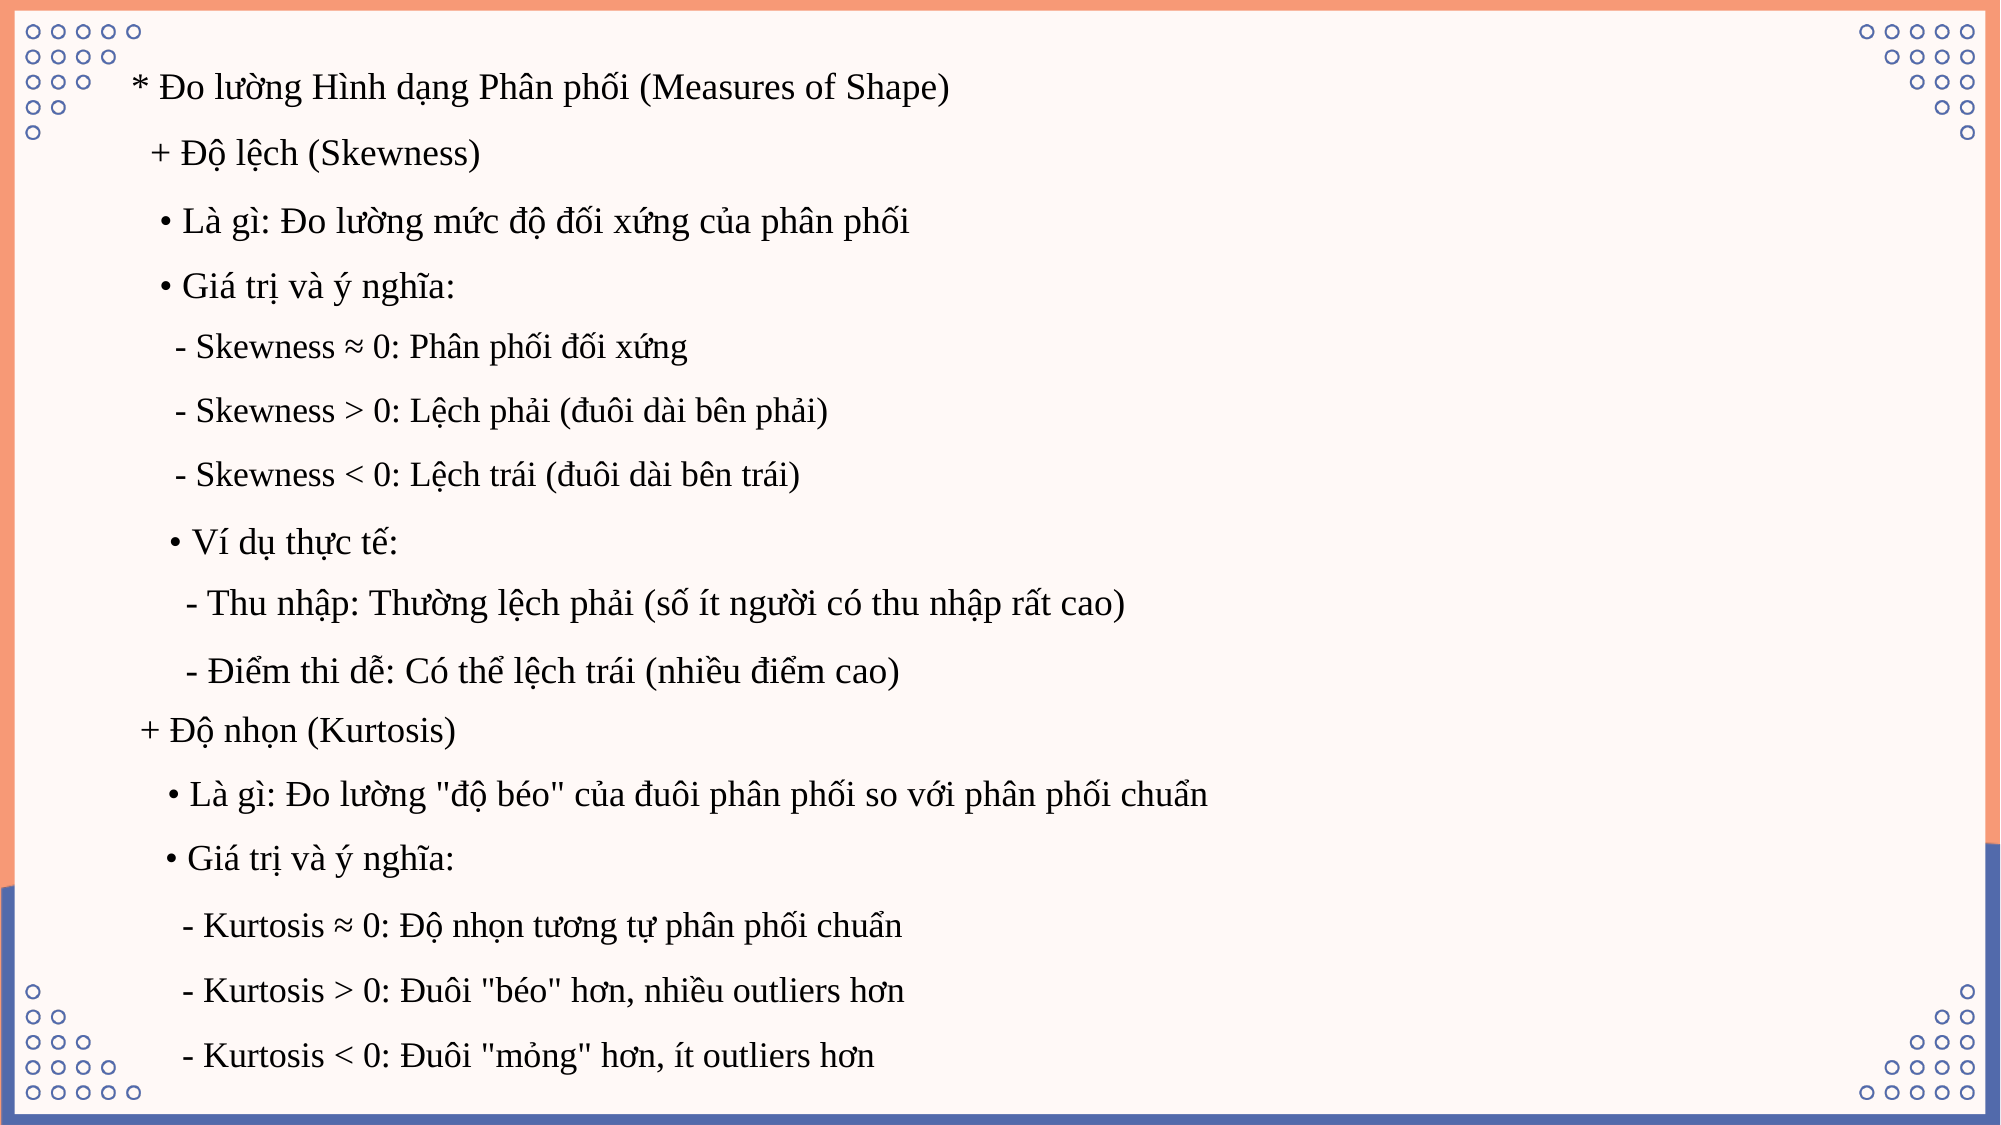

* Đo lường Hình dạng Phân phối (Measures of Shape)
    + Độ lệch (Skewness)
     • Là gì: Đo lường mức độ đối xứng của phân phối
     • Giá trị và ý nghĩa:
       - Skewness ≈ 0: Phân phối đối xứng
       - Skewness > 0: Lệch phải (đuôi dài bên phải)
       - Skewness < 0: Lệch trái (đuôi dài bên trái)
      • Ví dụ thực tế:
       - Thu nhập: Thường lệch phải (số ít người có thu nhập rất cao)
       - Điểm thi dễ: Có thể lệch trái (nhiều điểm cao)
   + Độ nhọn (Kurtosis)
      • Là gì: Đo lường "độ béo" của đuôi phân phối so với phân phối chuẩn
     • Giá trị và ý nghĩa:
       - Kurtosis ≈ 0: Độ nhọn tương tự phân phối chuẩn
       - Kurtosis > 0: Đuôi "béo" hơn, nhiều outliers hơn
       - Kurtosis < 0: Đuôi "mỏng" hơn, ít outliers hơn